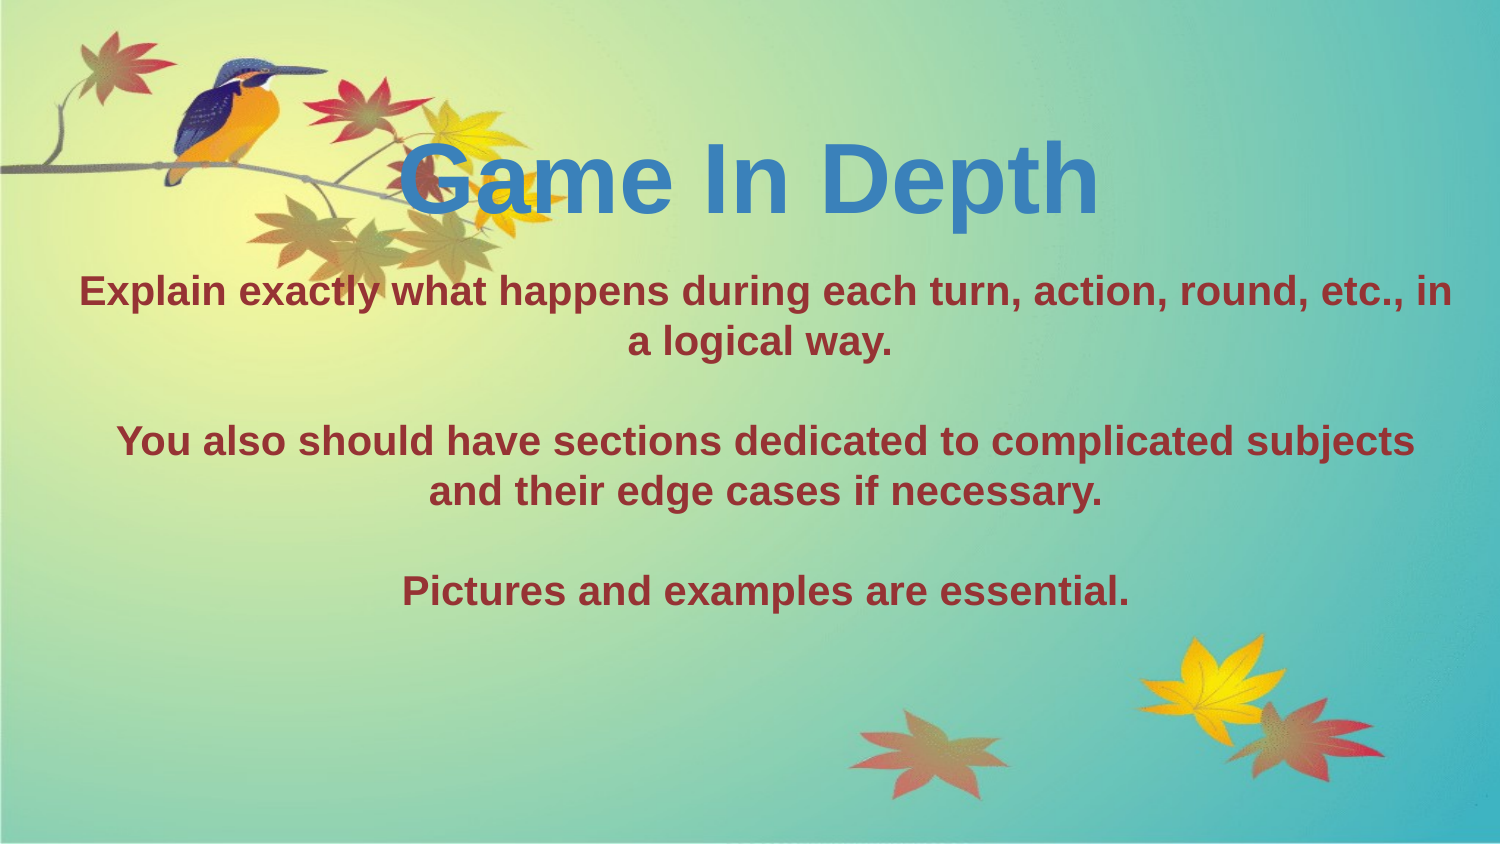

# Game In Depth
Explain exactly what happens during each turn, action, round, etc., in a logical way.

You also should have sections dedicated to complicated subjects and their edge cases if necessary.

Pictures and examples are essential.